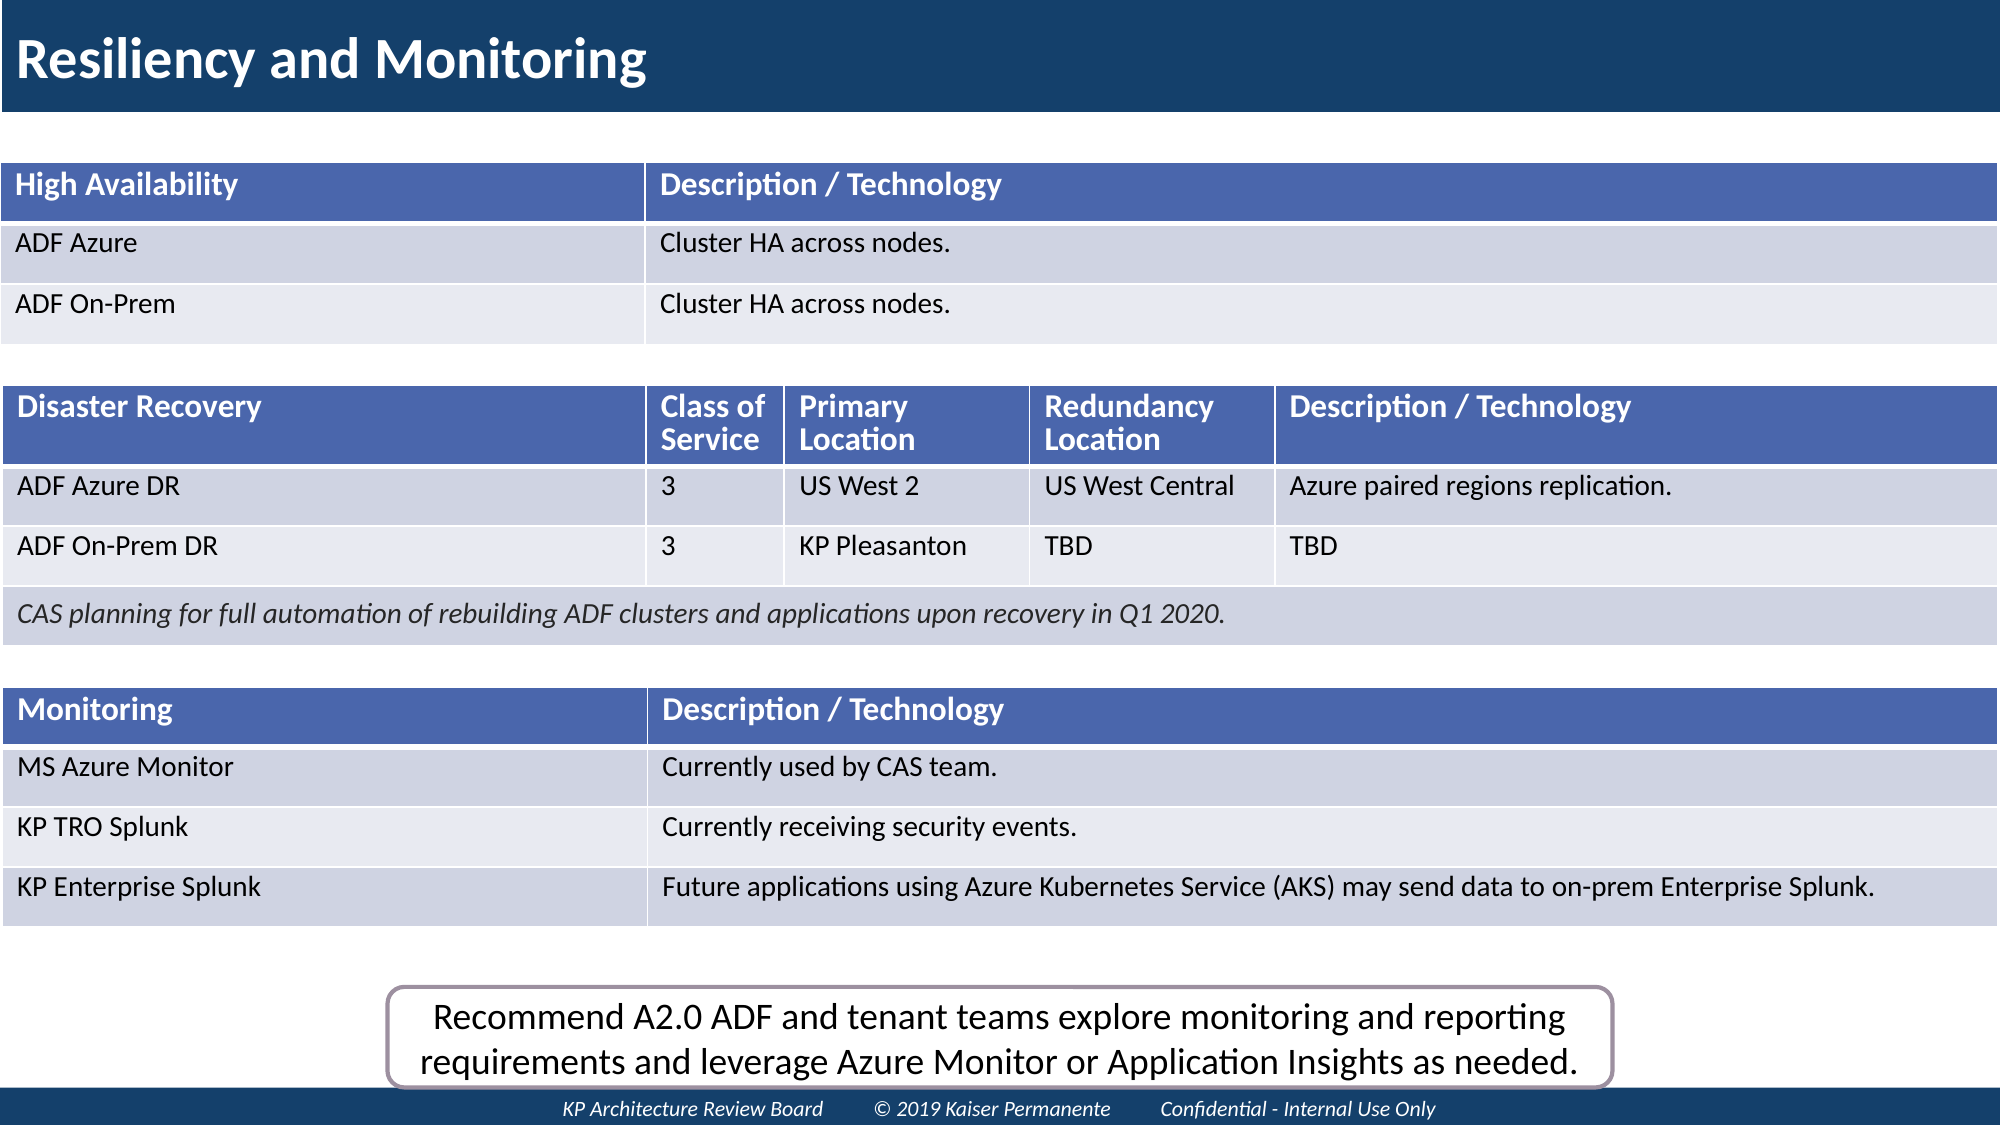

# Resiliency and Monitoring
| High Availability | Description / Technology |
| --- | --- |
| ADF Azure | Cluster HA across nodes. |
| ADF On-Prem | Cluster HA across nodes. |
| Disaster Recovery | Class of Service | Primary Location | Redundancy Location | Description / Technology |
| --- | --- | --- | --- | --- |
| ADF Azure DR | 3 | US West 2 | US West Central | Azure paired regions replication. |
| ADF On-Prem DR | 3 | KP Pleasanton | TBD | TBD |
| CAS planning for full automation of rebuilding ADF clusters and applications upon recovery in Q1 2020. |  |  |  |  |
| Monitoring | Description / Technology |
| --- | --- |
| MS Azure Monitor | Currently used by CAS team. |
| KP TRO Splunk | Currently receiving security events. |
| KP Enterprise Splunk | Future applications using Azure Kubernetes Service (AKS) may send data to on-prem Enterprise Splunk. |
Recommend A2.0 ADF and tenant teams explore monitoring and reporting requirements and leverage Azure Monitor or Application Insights as needed.
KP Architecture Review Board          © 2019 Kaiser Permanente          Confidential - Internal Use Only